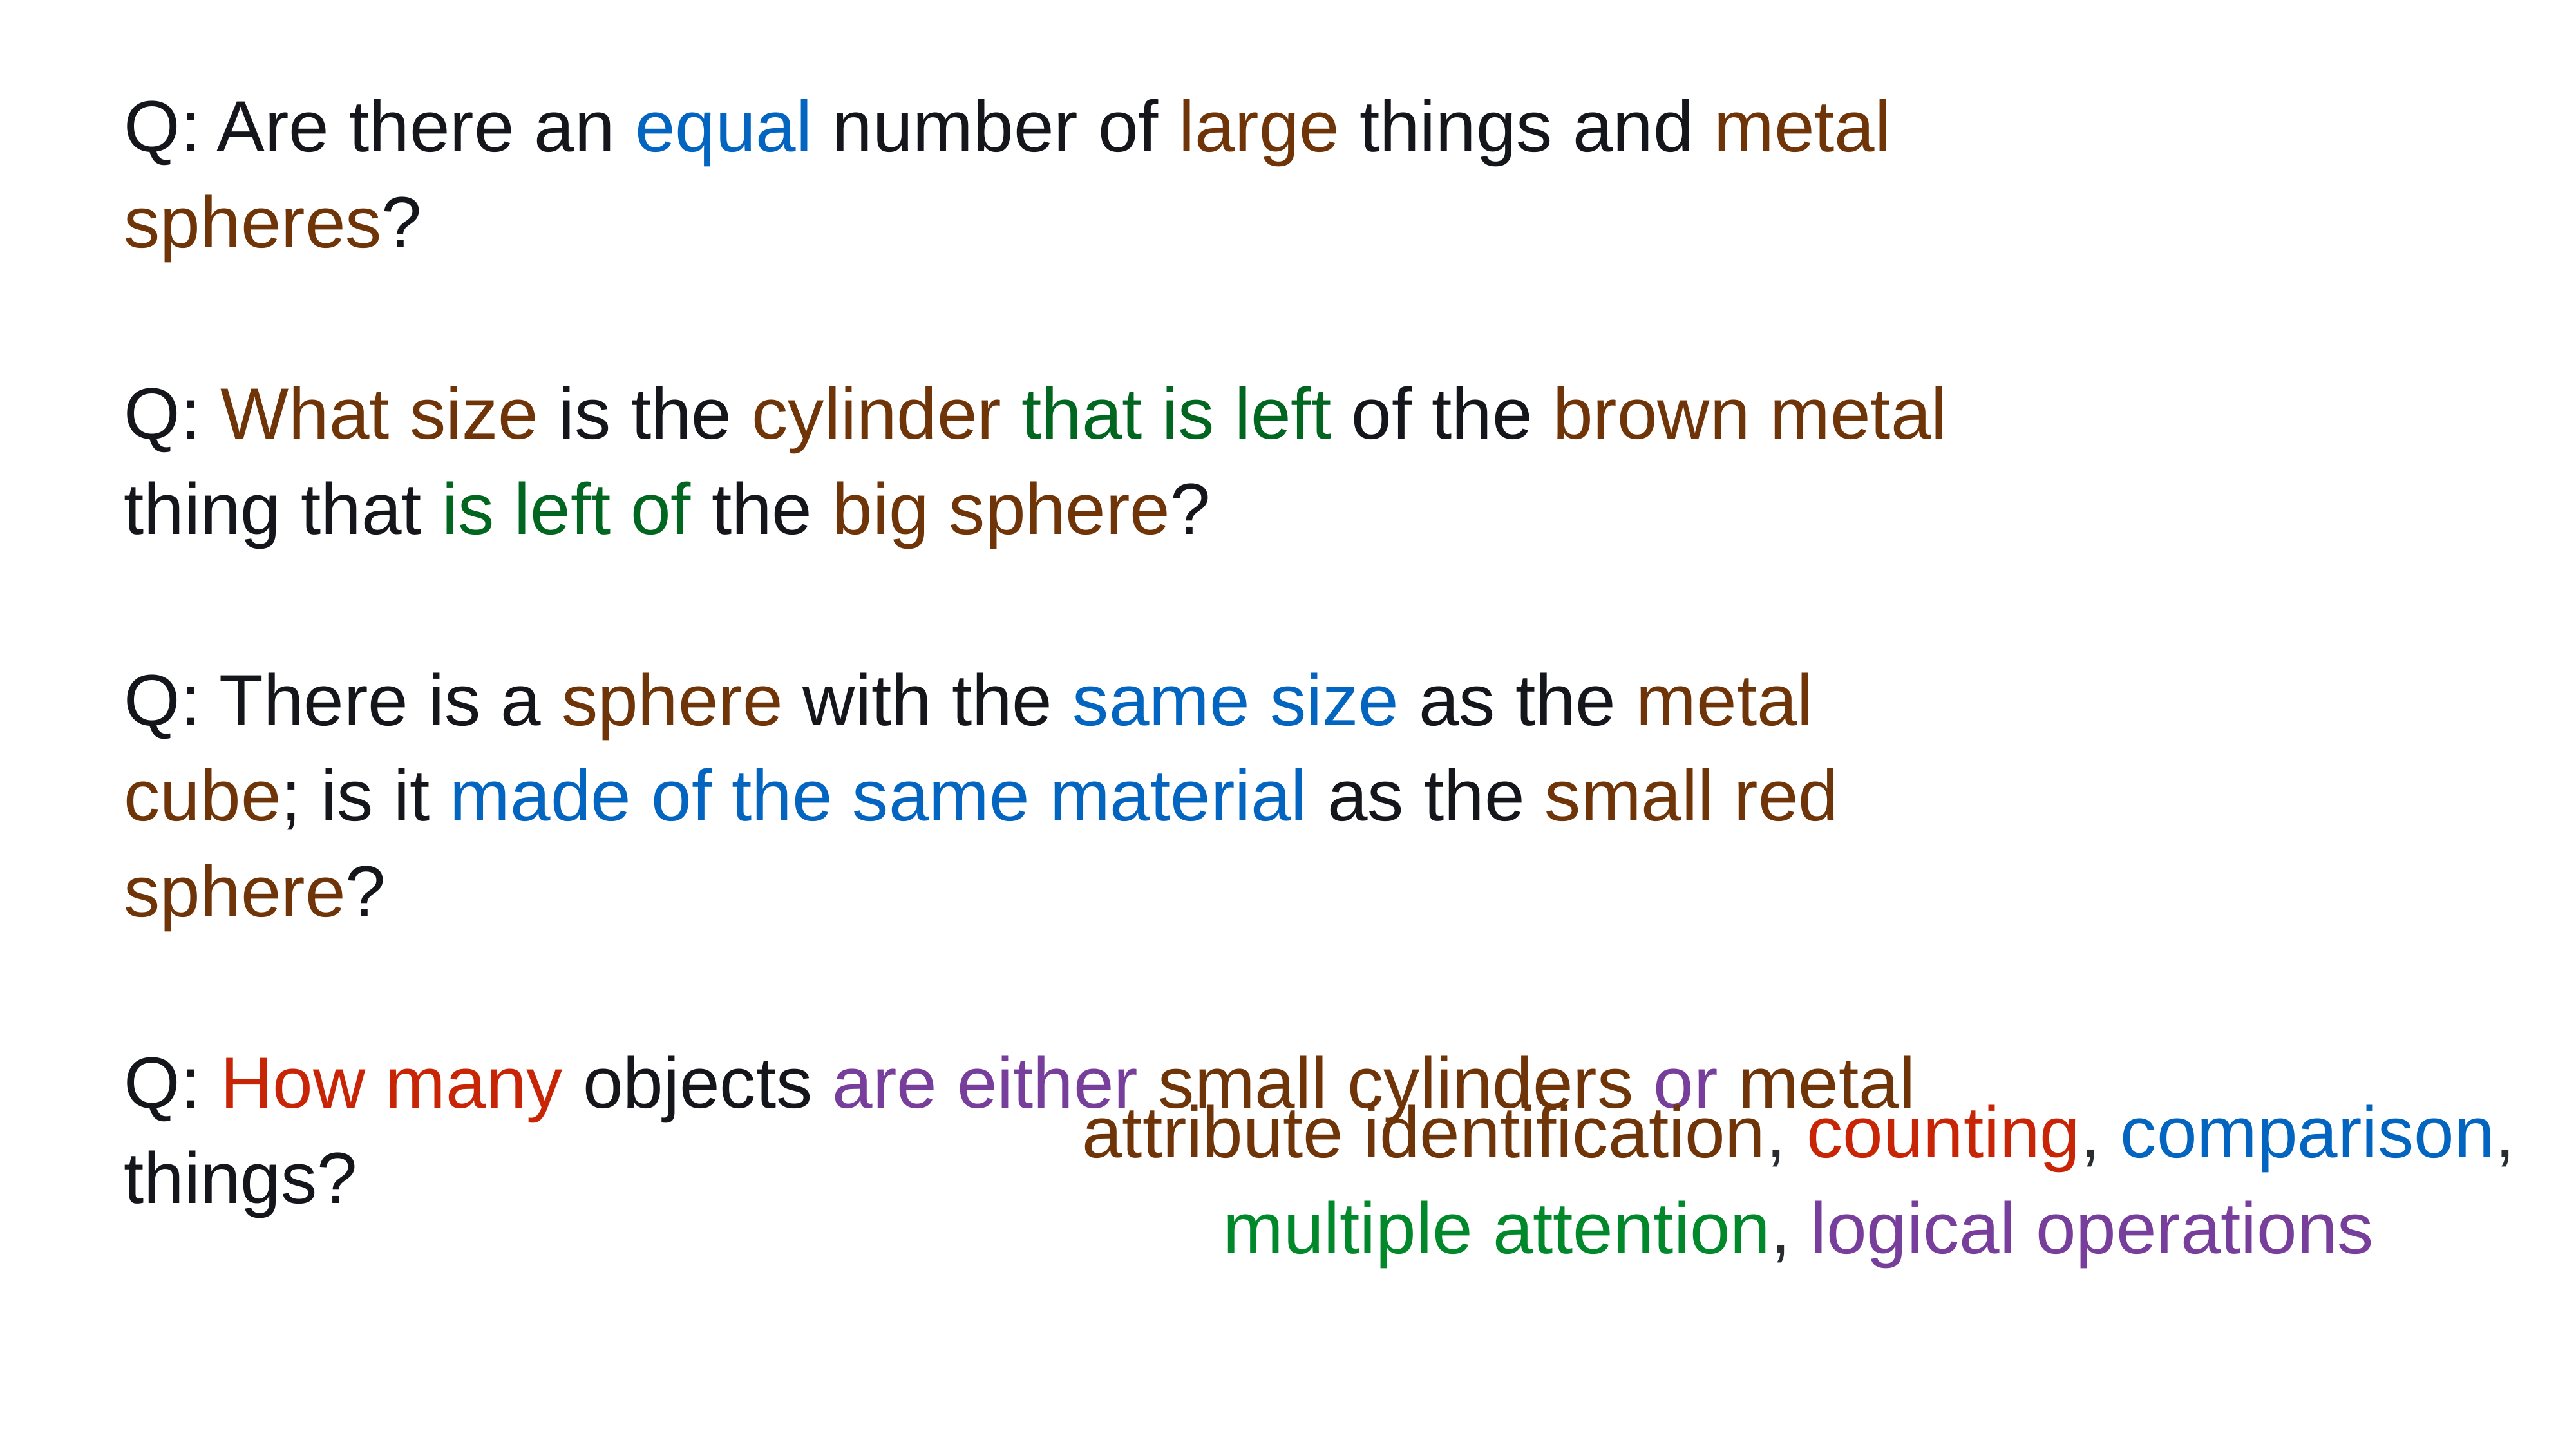

Q: Are there an equal number of large things and metal spheres?

Q: What size is the cylinder that is left of the brown metal thing that is left of the big sphere?

Q: There is a sphere with the same size as the metal cube; is it made of the same material as the small red sphere?

Q: How many objects are either small cylinders or metal things?
attribute identification, counting, comparison, multiple attention, logical operations